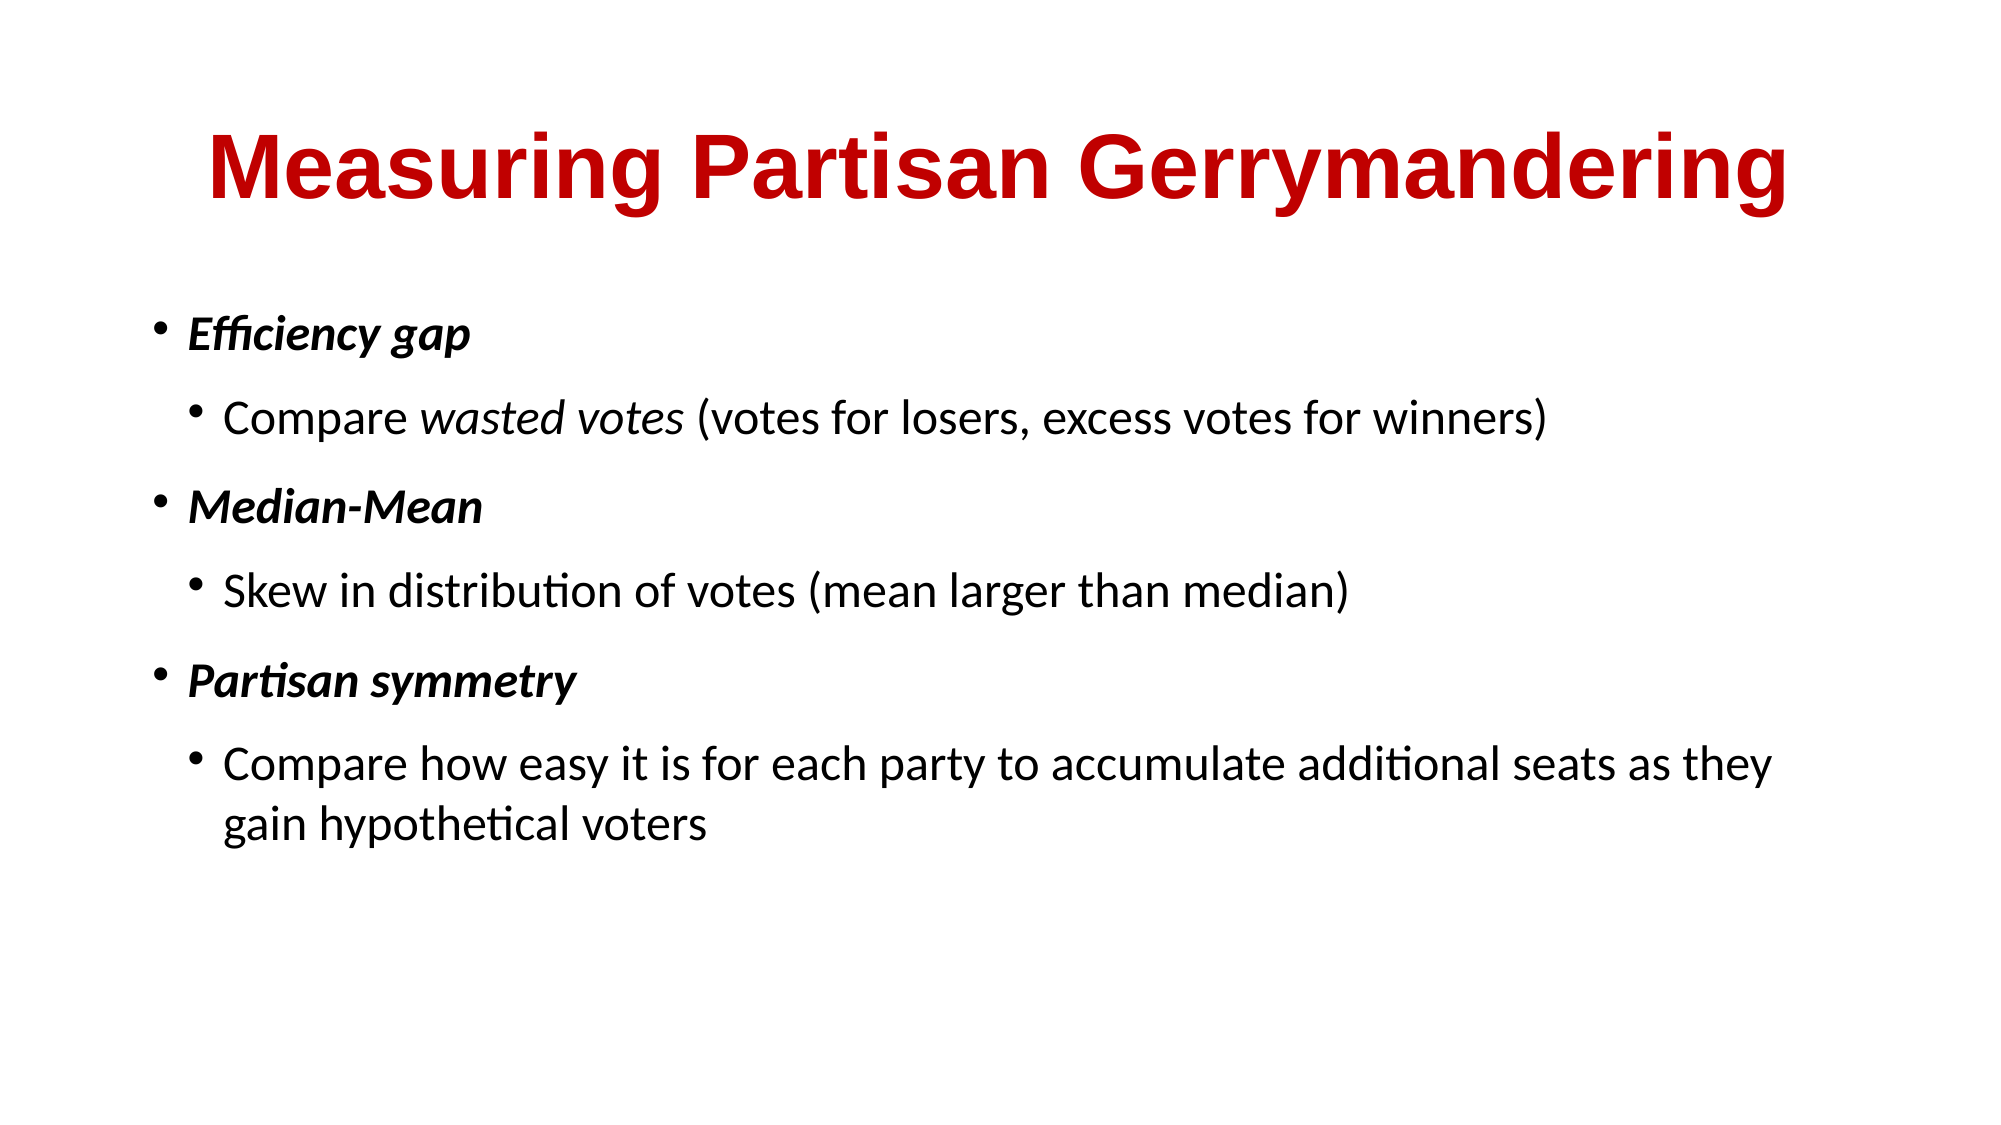

Measuring Partisan Gerrymandering
Efficiency gap
Compare wasted votes (votes for losers, excess votes for winners)
Median-Mean
Skew in distribution of votes (mean larger than median)
Partisan symmetry
Compare how easy it is for each party to accumulate additional seats as they gain hypothetical voters